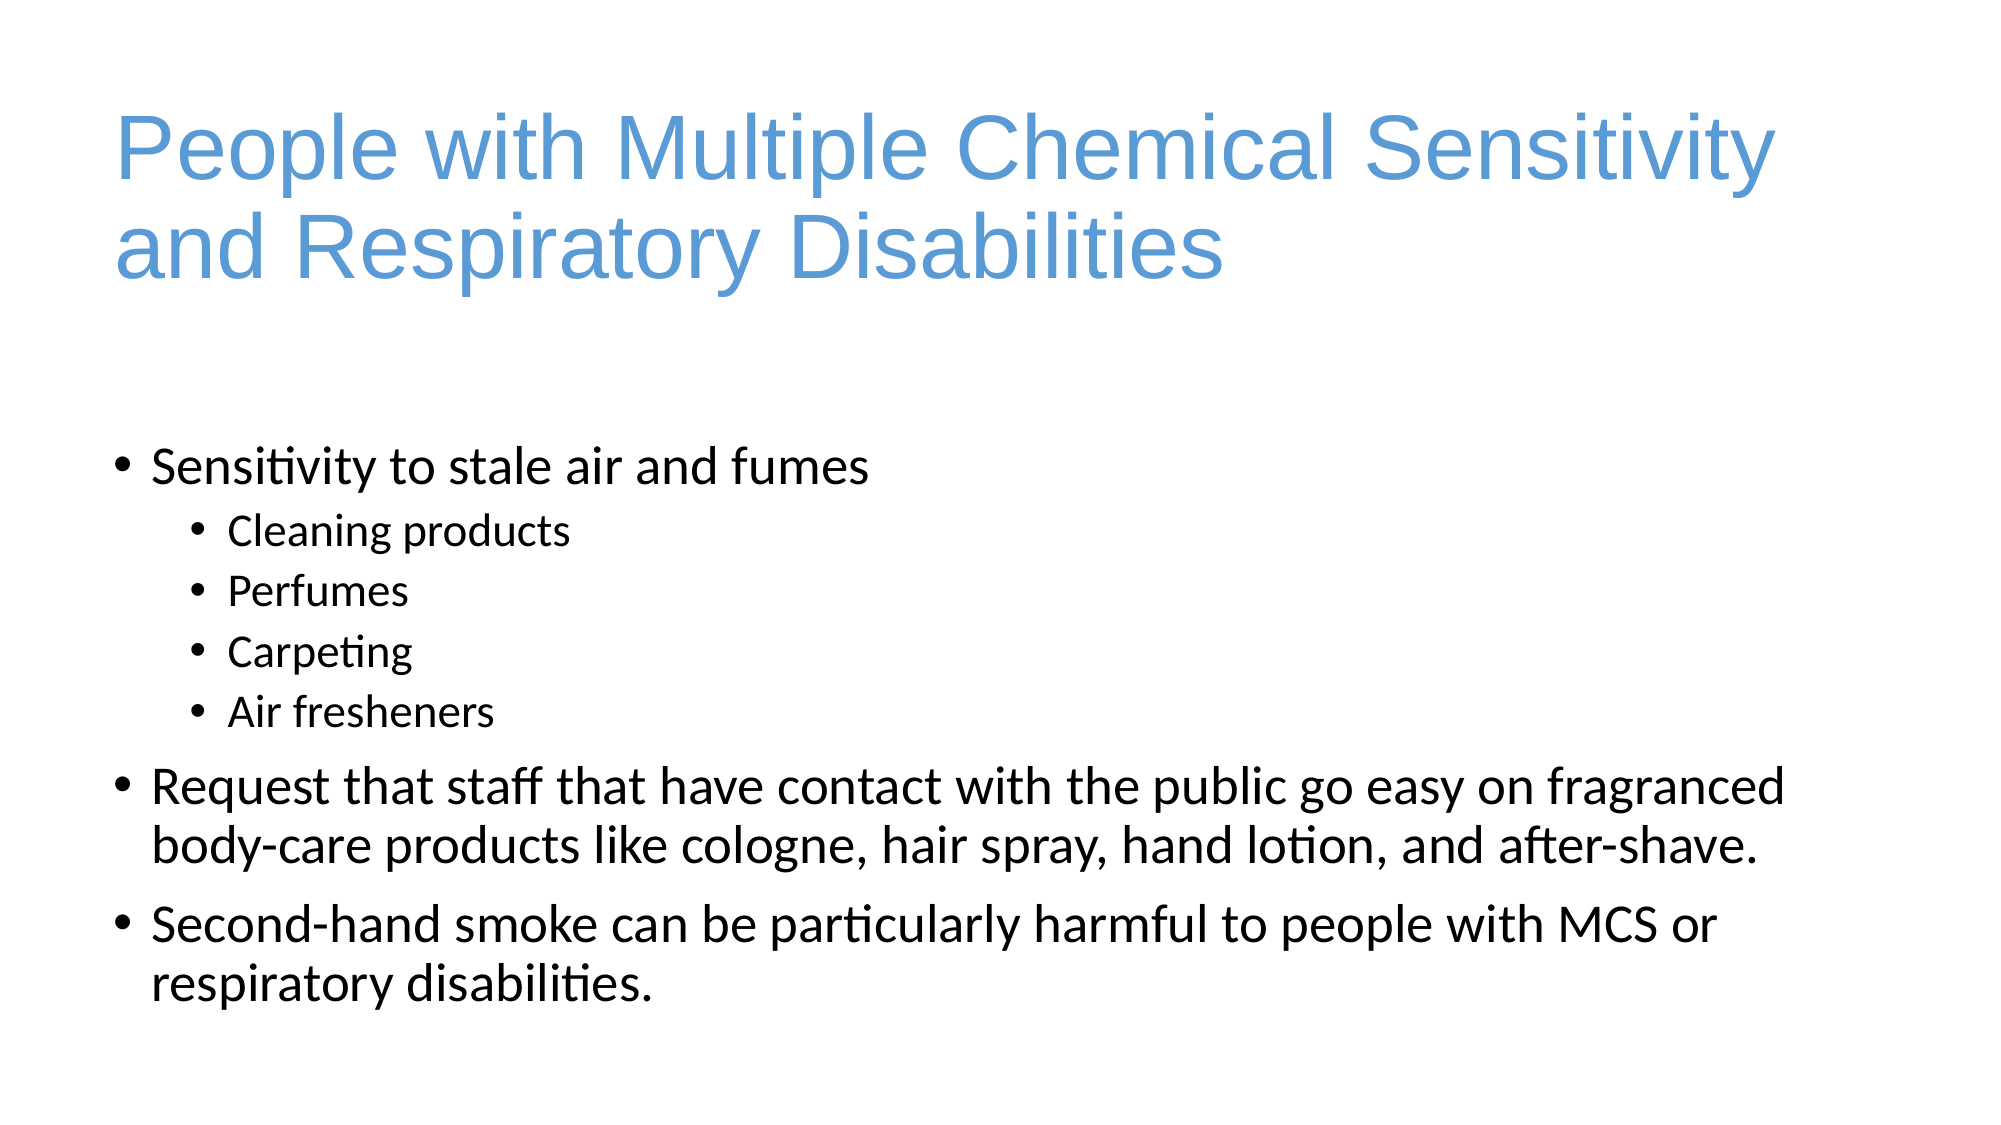

# People with Multiple Chemical Sensitivity and Respiratory Disabilities
Sensitivity to stale air and fumes
Cleaning products
Perfumes
Carpeting
Air fresheners
Request that staff that have contact with the public go easy on fragranced body-care products like cologne, hair spray, hand lotion, and after-shave.
Second-hand smoke can be particularly harmful to people with MCS or respiratory disabilities.